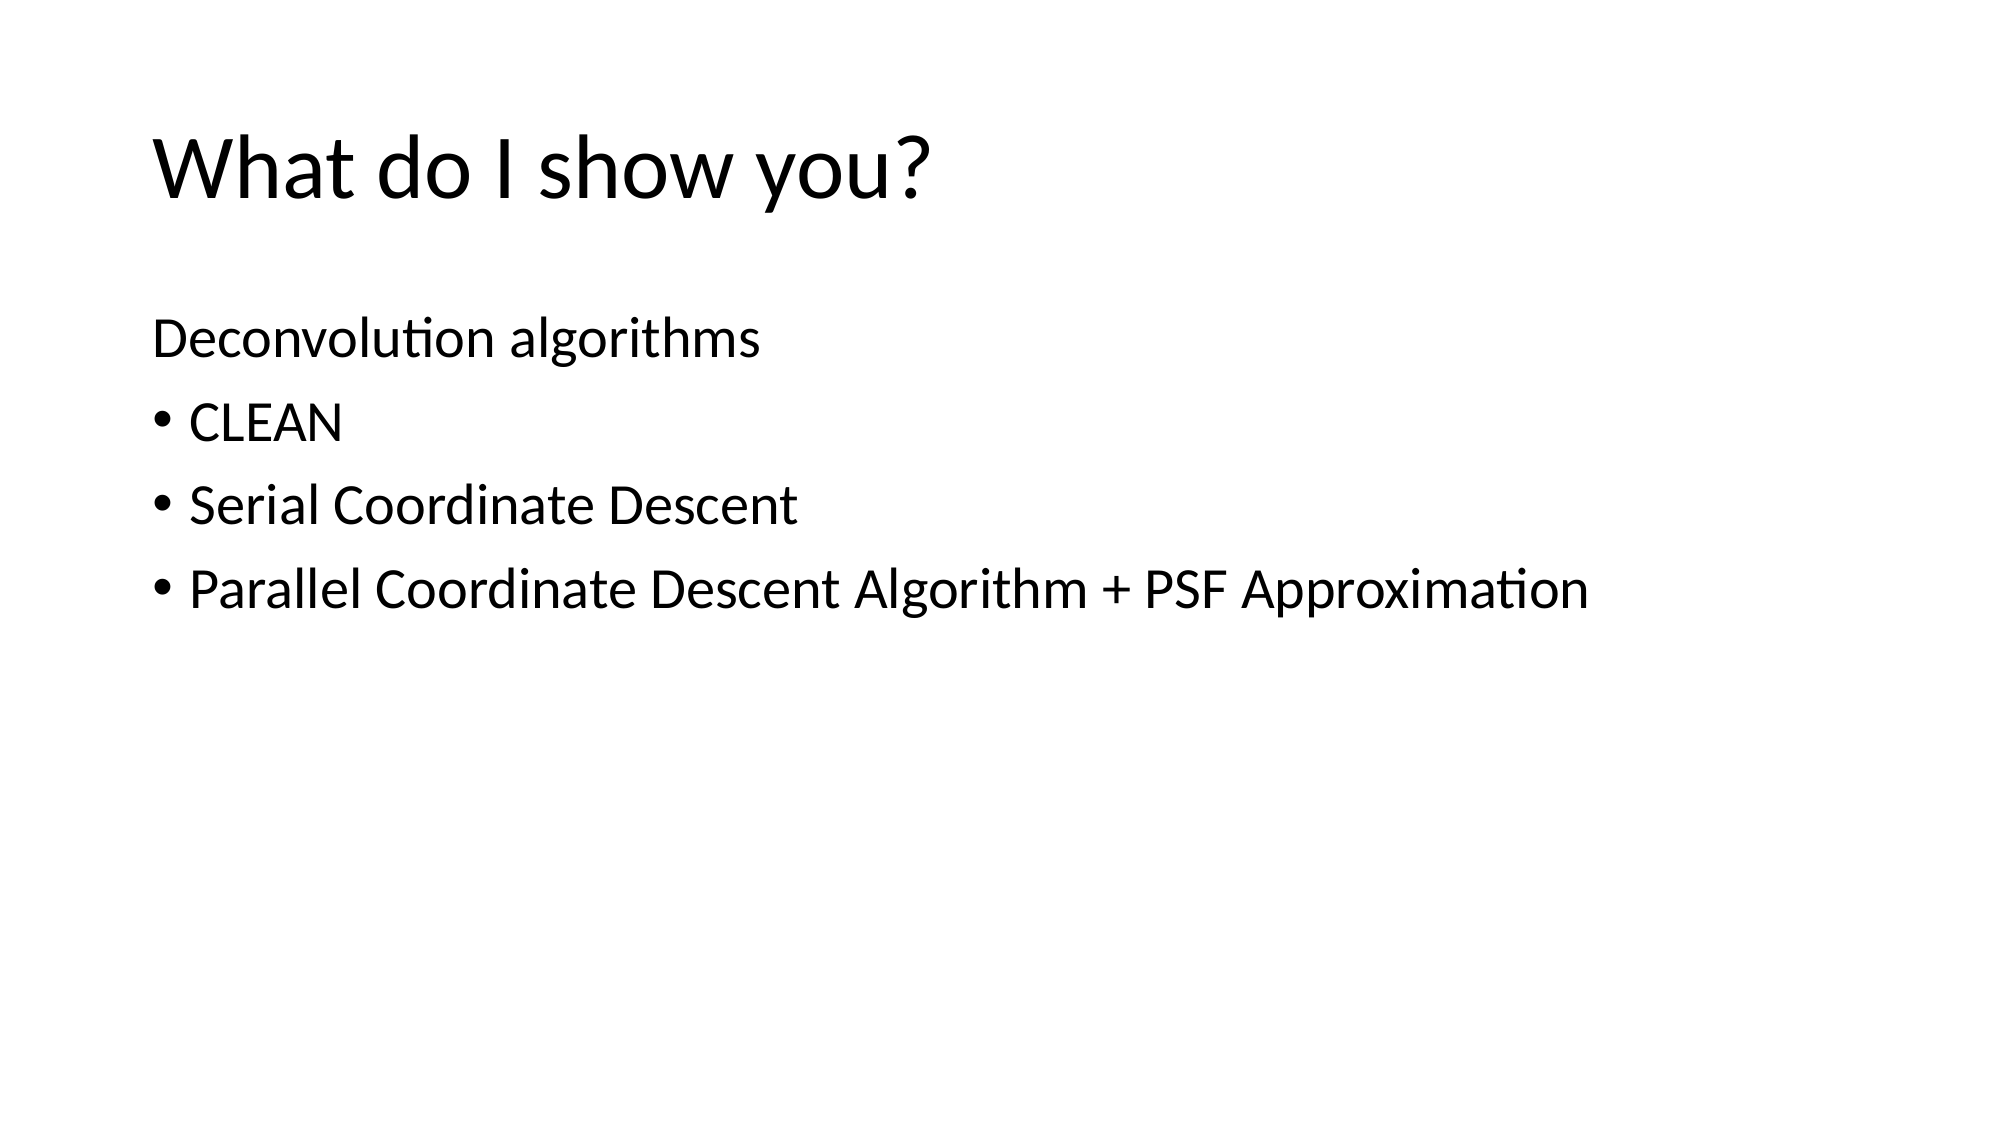

# What do I show you?
Deconvolution algorithms
CLEAN
Serial Coordinate Descent
Parallel Coordinate Descent Algorithm + PSF Approximation